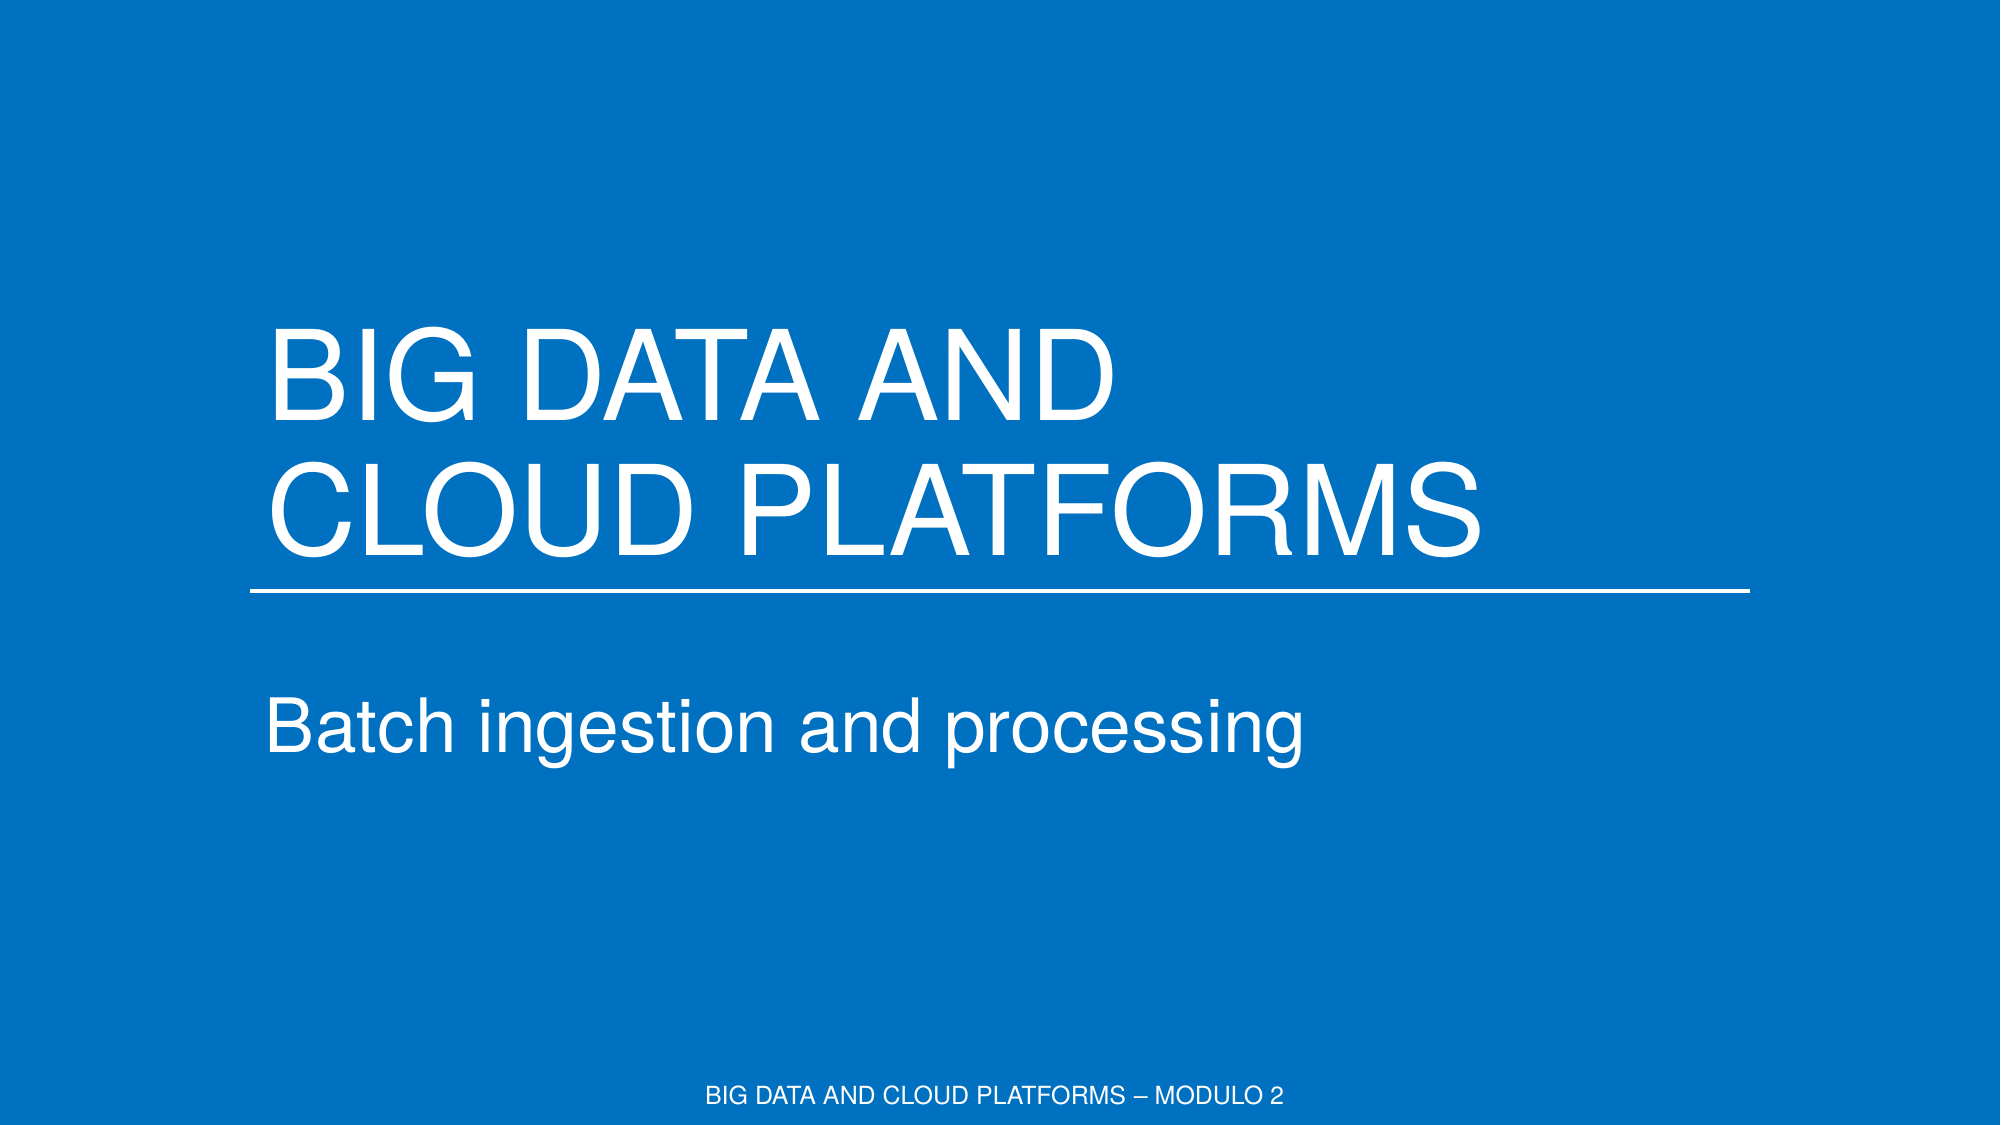

# BIG DATA AND CLOUD PLATFORMS
Batch ingestion and processing